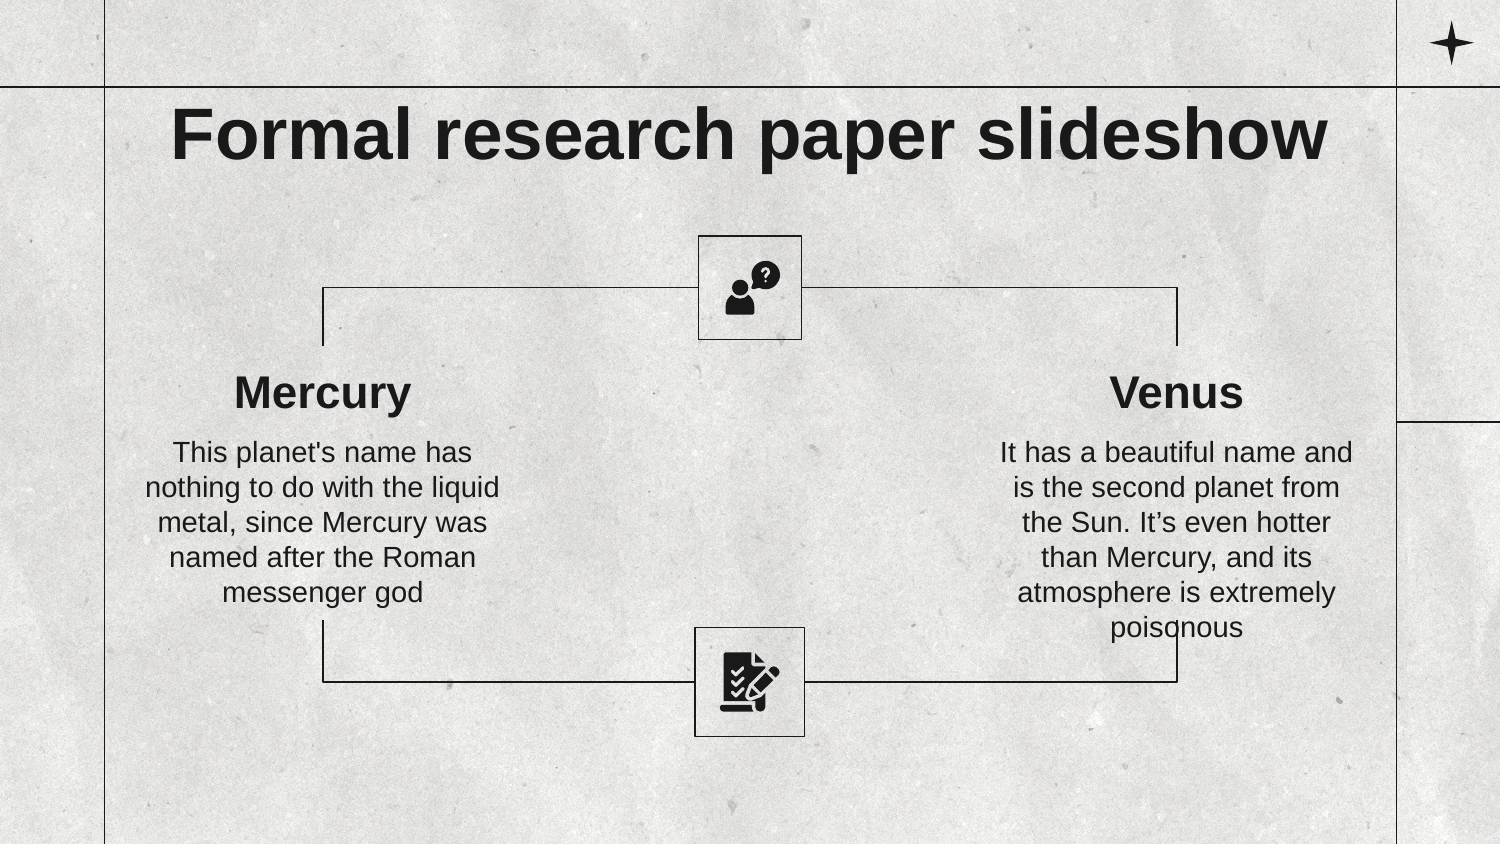

# Formal research paper slideshow

Venus
Mercury
This planet's name has nothing to do with the liquid metal, since Mercury was named after the Roman messenger god
It has a beautiful name and is the second planet from the Sun. It’s even hotter than Mercury, and its atmosphere is extremely poisonous